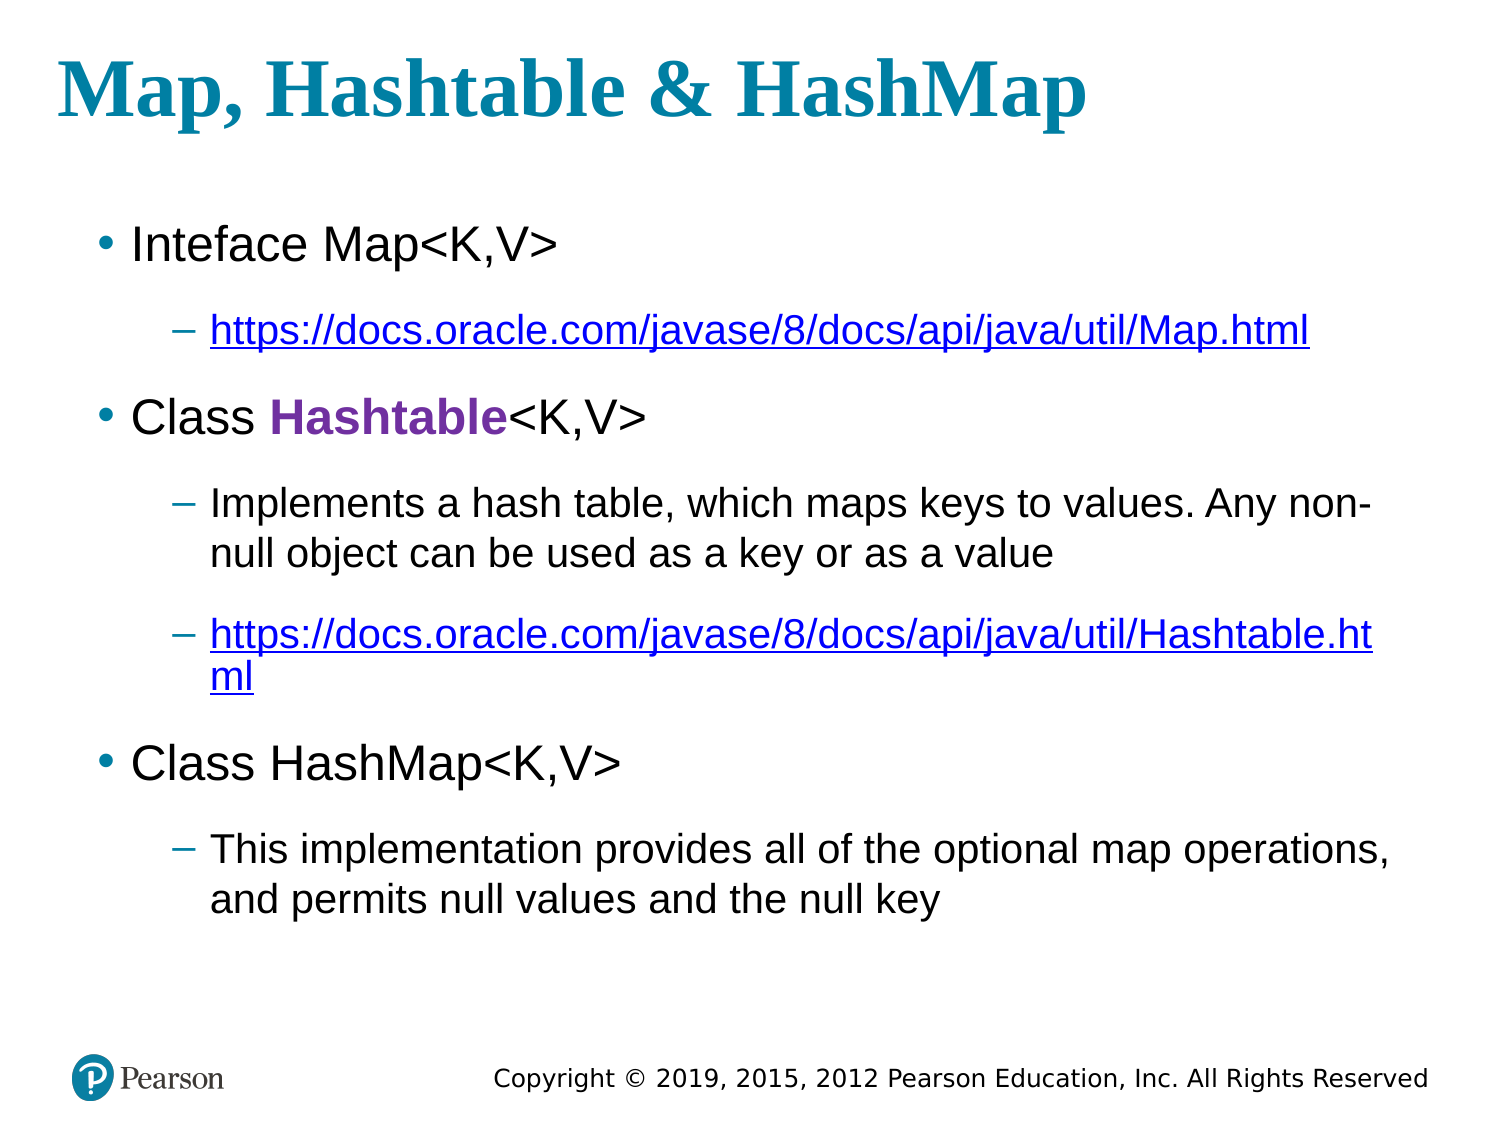

# Map, Hashtable & HashMap
Inteface Map<K,V>
https://docs.oracle.com/javase/8/docs/api/java/util/Map.html
Class Hashtable<K,V>
Implements a hash table, which maps keys to values. Any non-null object can be used as a key or as a value
https://docs.oracle.com/javase/8/docs/api/java/util/Hashtable.html
Class HashMap<K,V>
This implementation provides all of the optional map operations, and permits null values and the null key